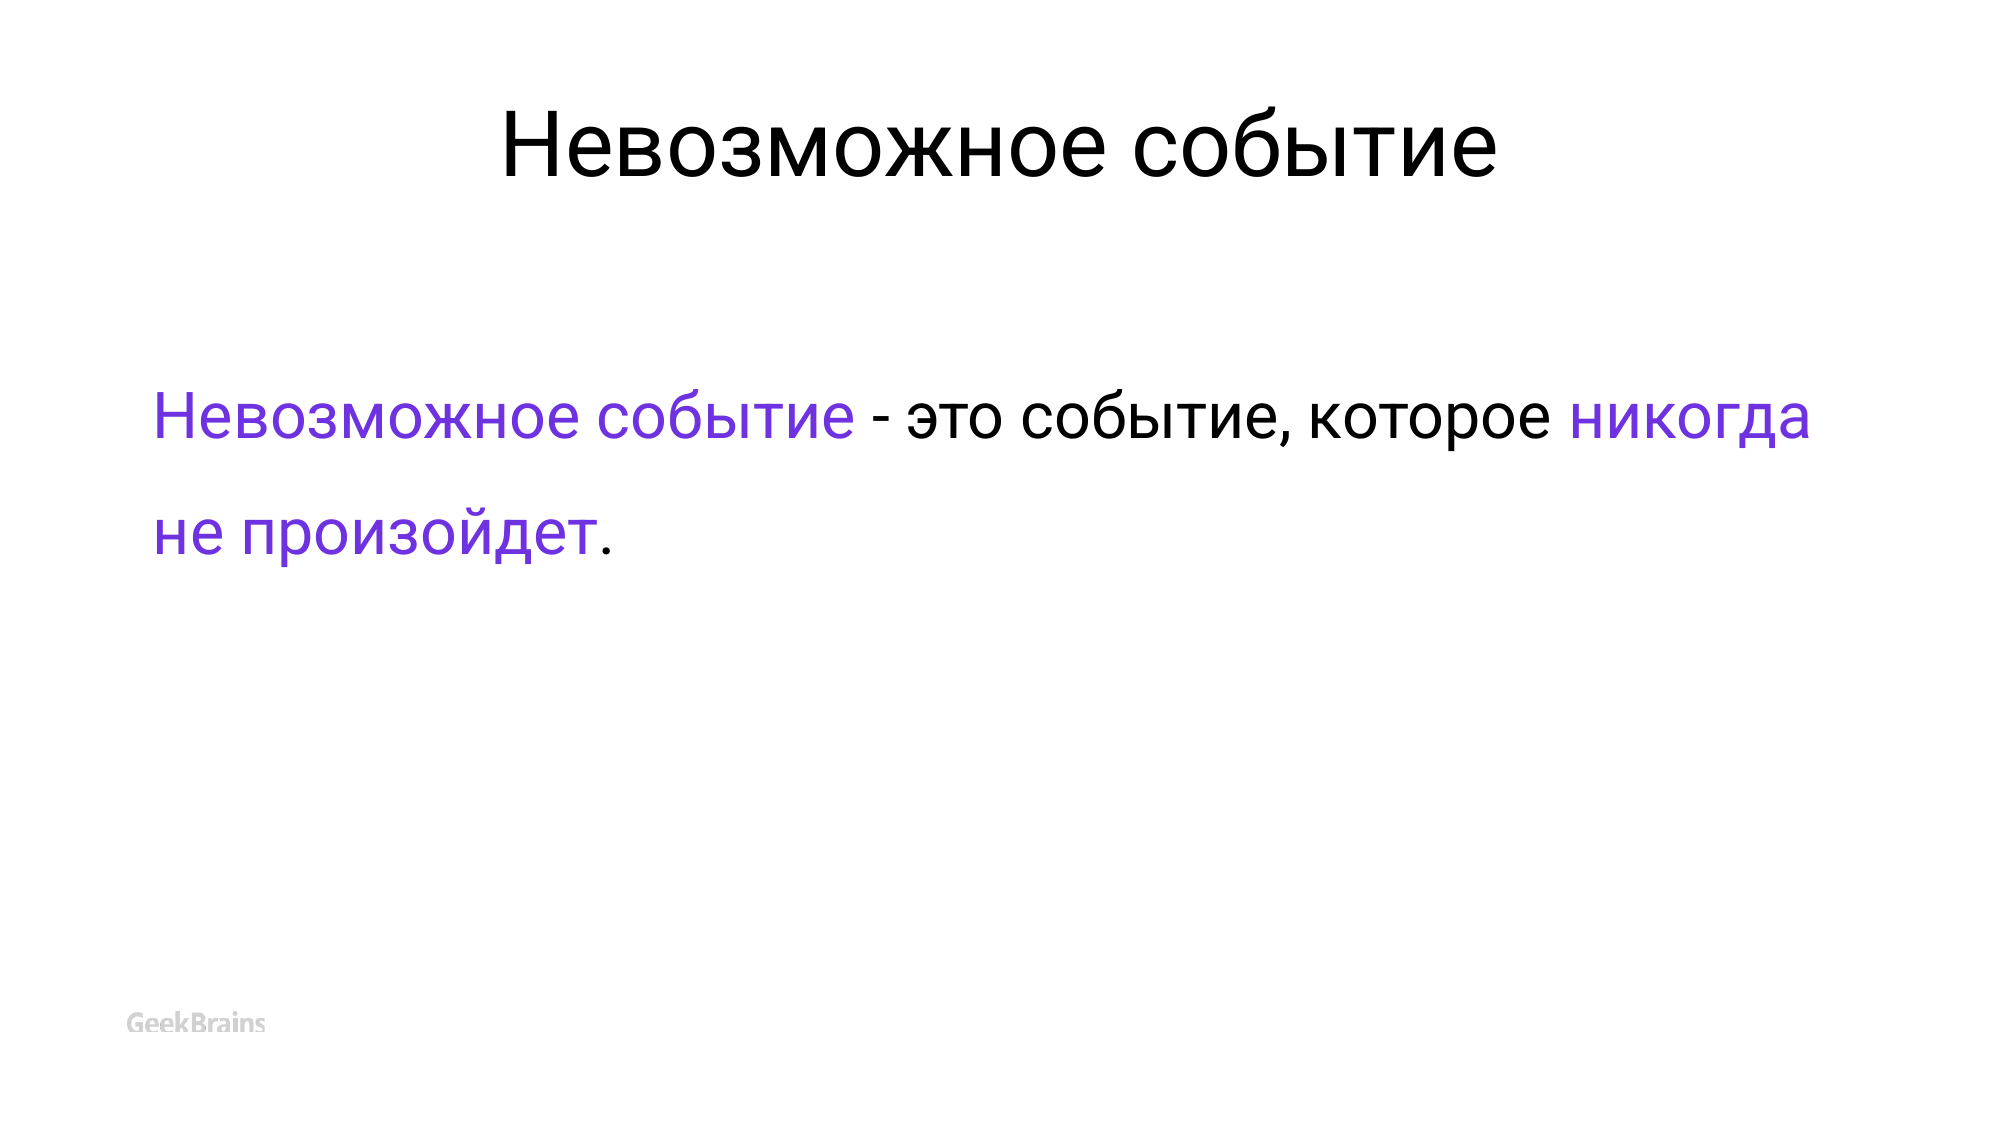

# Невозможное событие
Невозможное событие - это событие, которое никогда не произойдет.